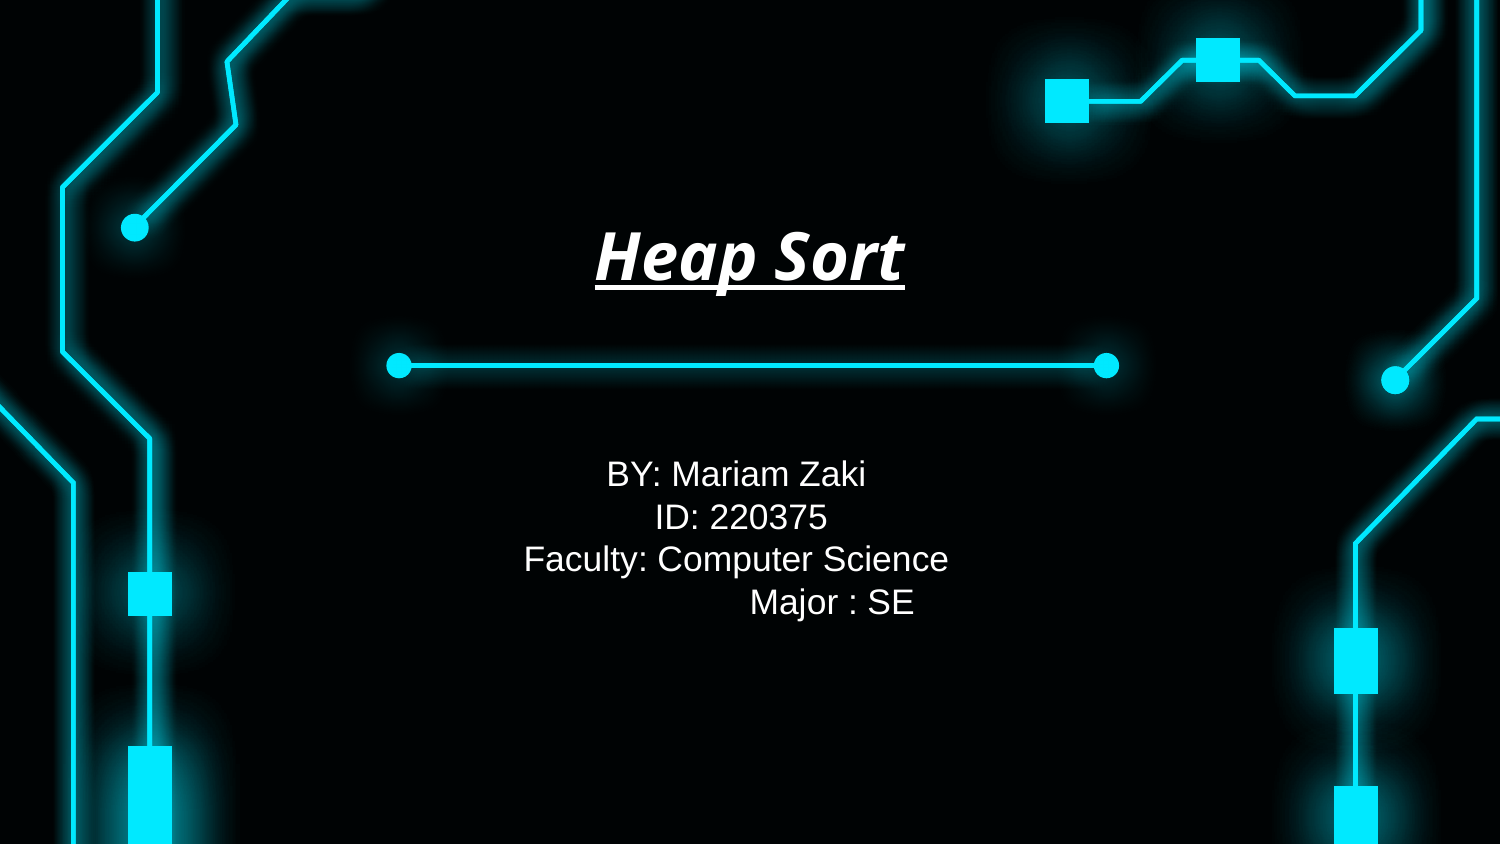

# Heap Sort

BY: Mariam Zaki
ID: 220375
Faculty: Computer Science
                                       Major : SE